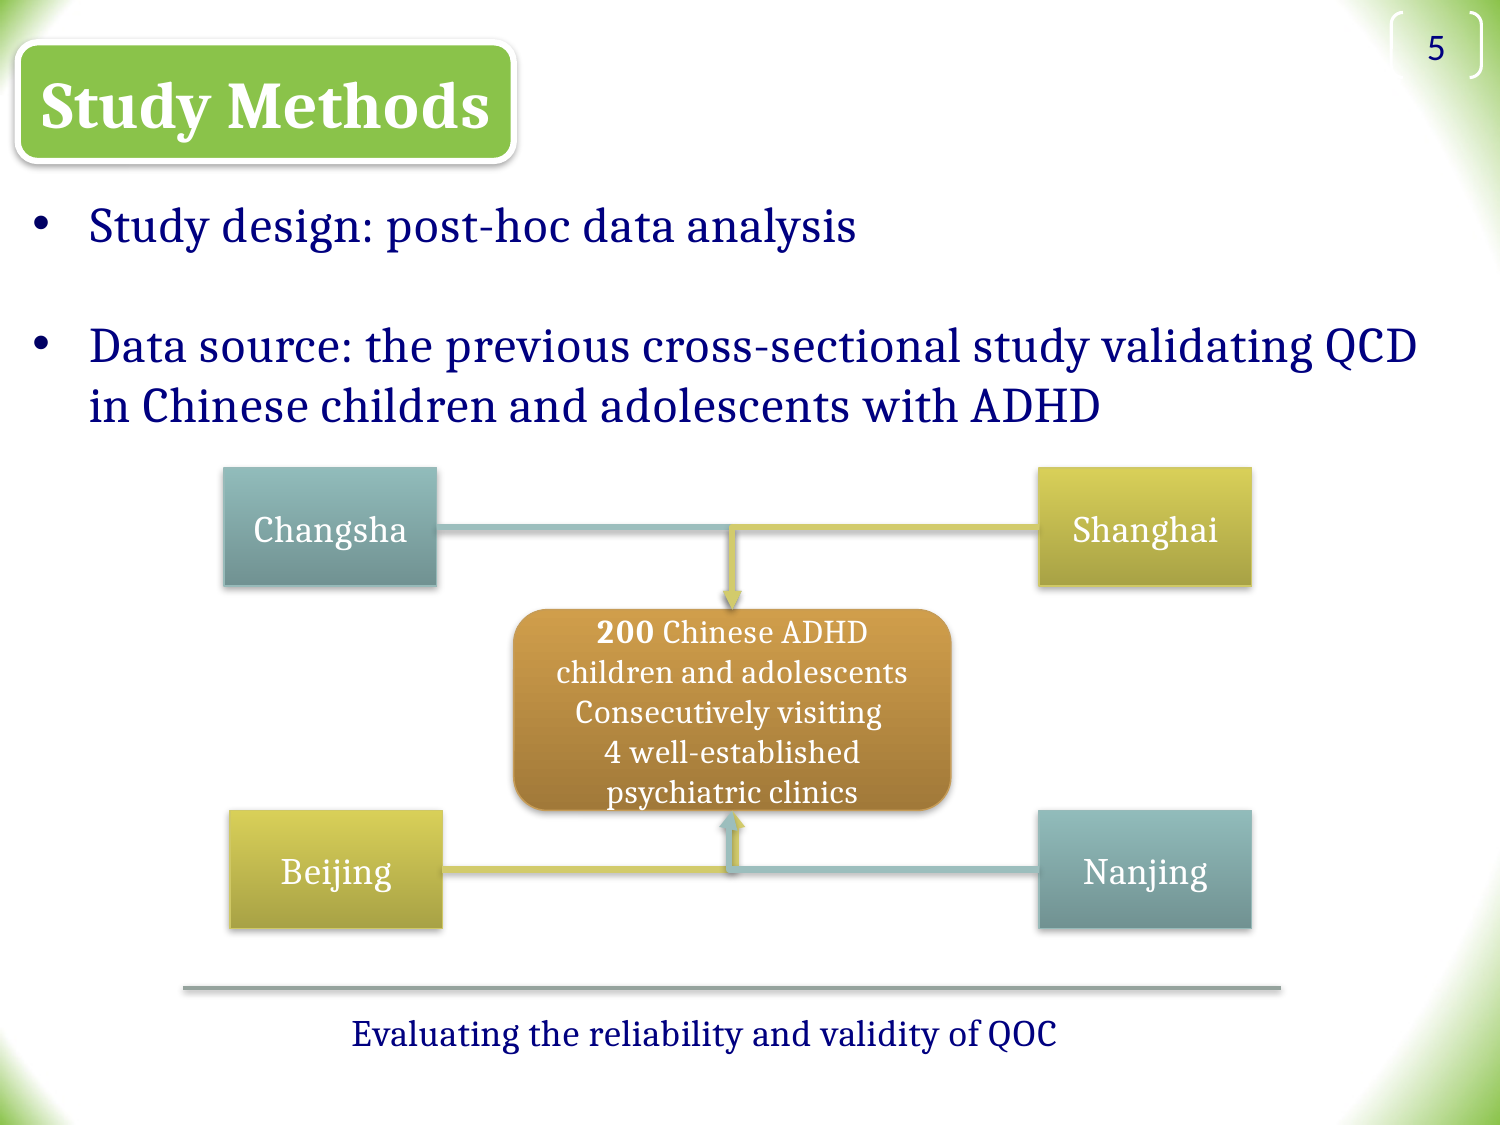

5
Study Methods
Study design: post-hoc data analysis

Data source: the previous cross-sectional study validating QCD in Chinese children and adolescents with ADHD
Changsha
Shanghai
200 Chinese ADHD children and adolescents Consecutively visiting
4 well-established psychiatric clinics
Beijing
Nanjing
Evaluating the reliability and validity of QOC